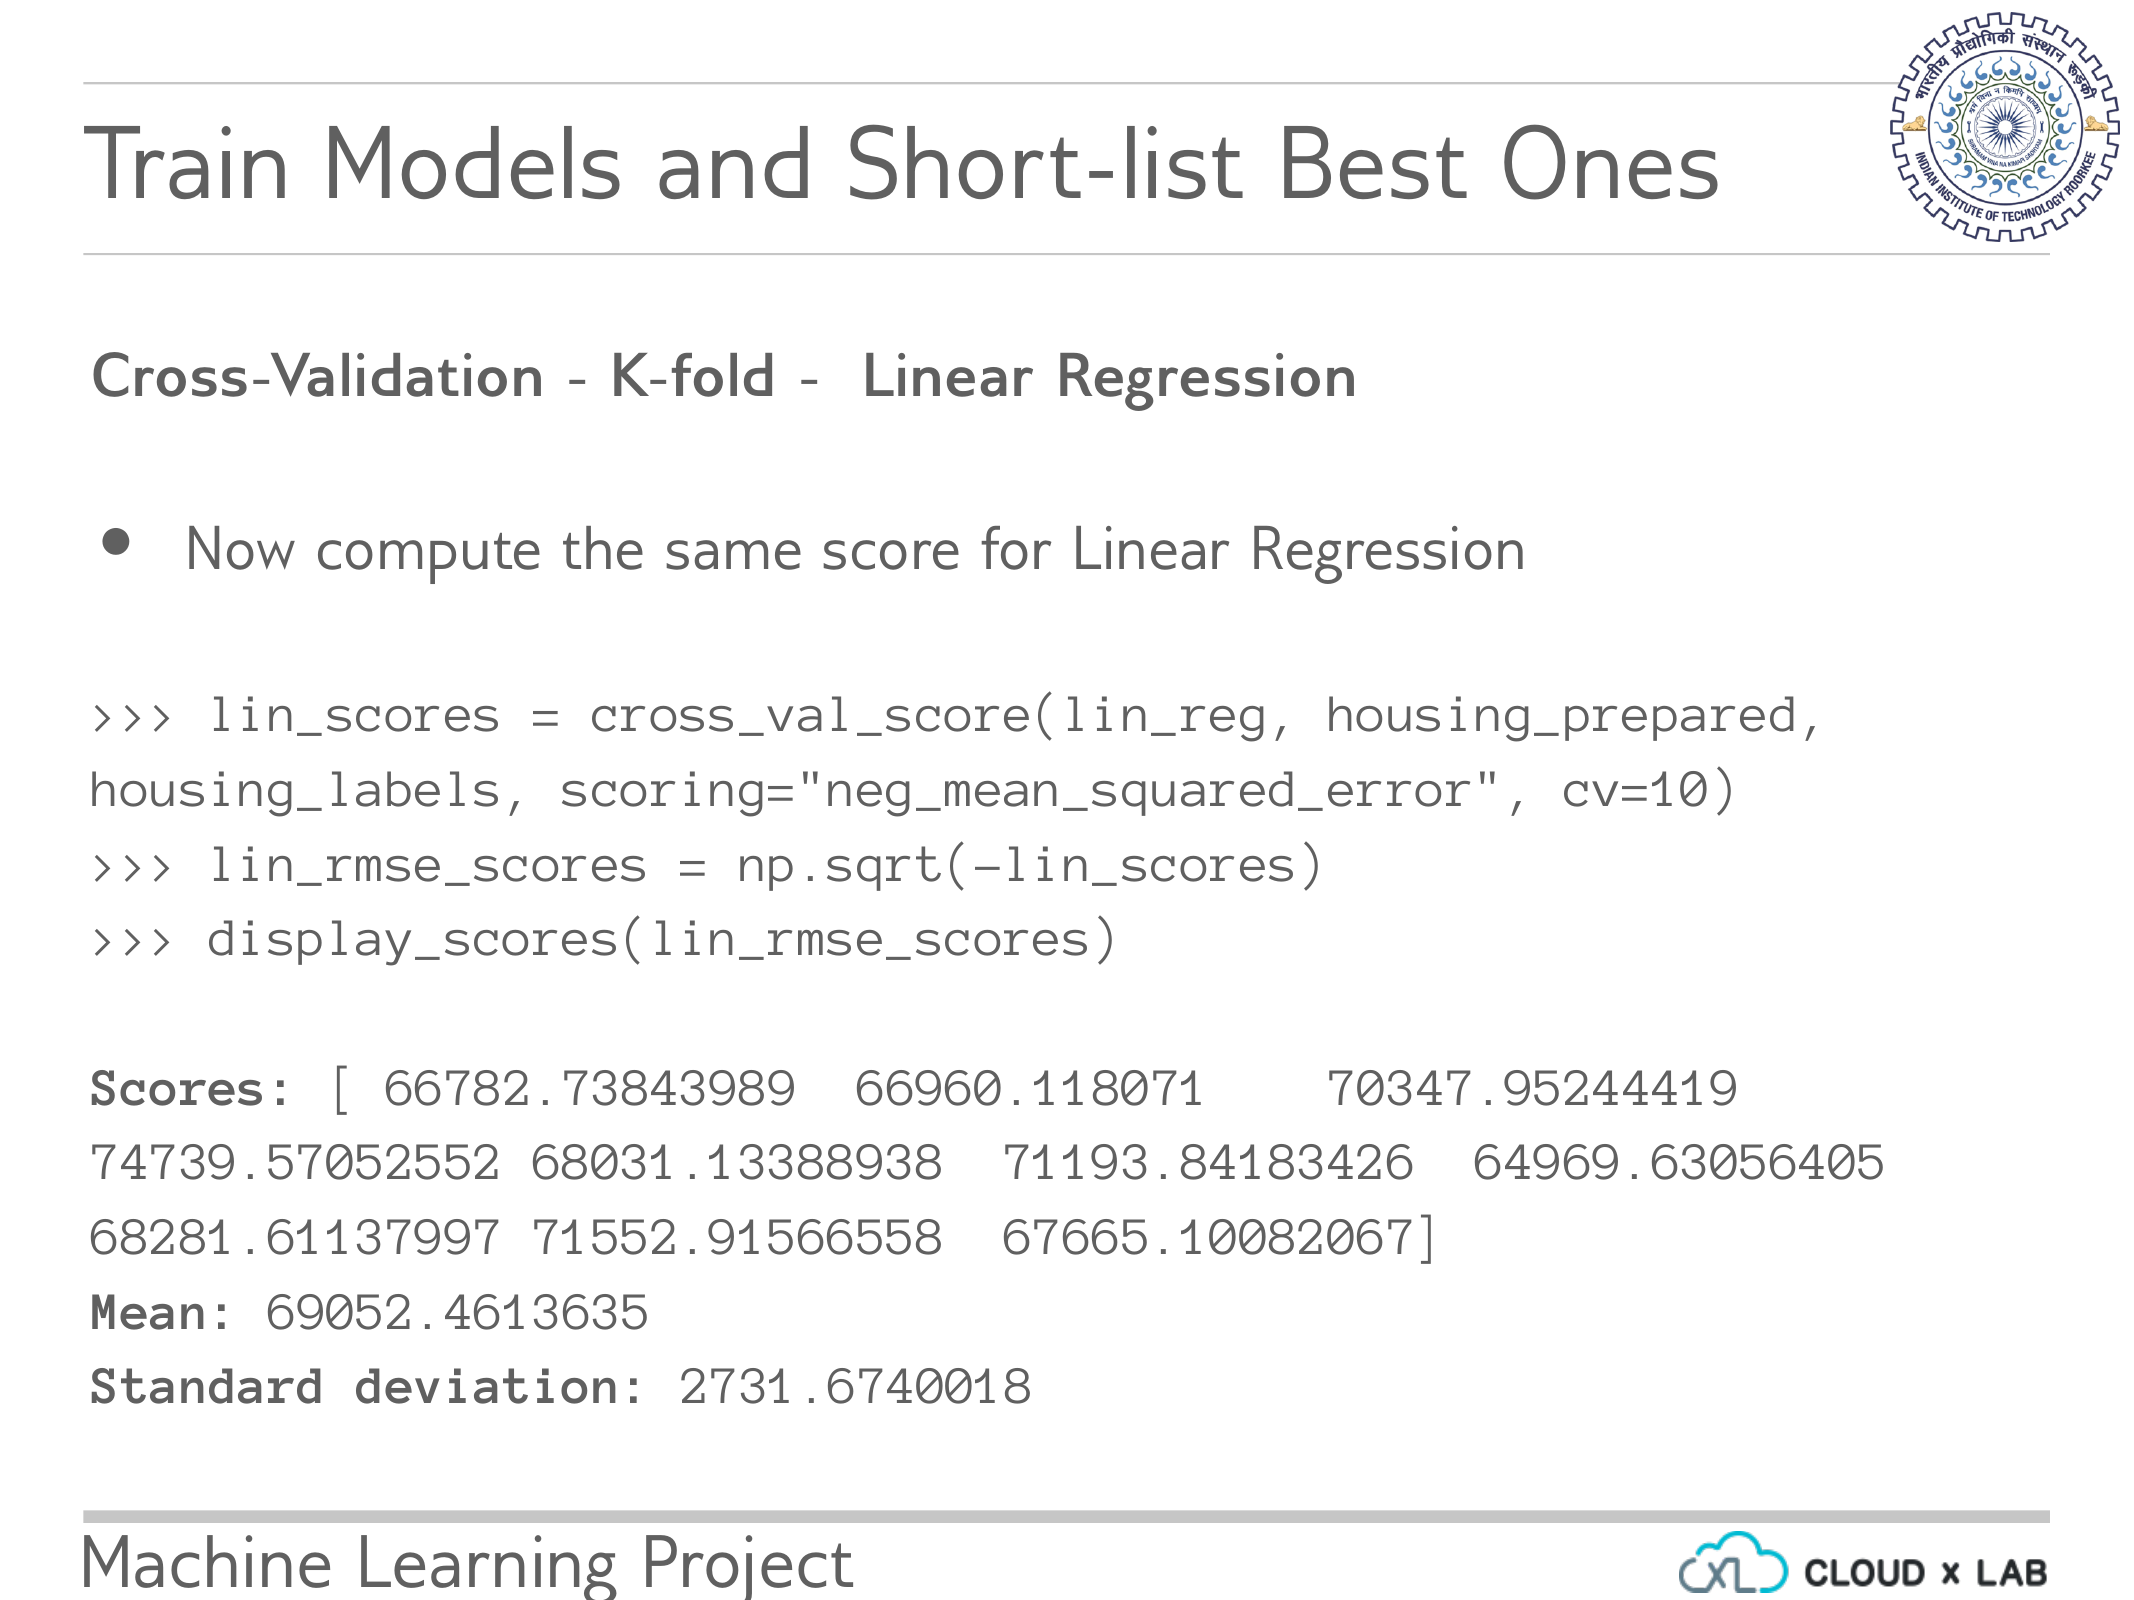

Train Models and Short-list Best Ones
Cross-Validation - K-fold -  Linear Regression

 Now compute the same score for Linear Regression

>>> lin_scores = cross_val_score(lin_reg, housing_prepared, housing_labels, scoring="neg_mean_squared_error", cv=10)
>>> lin_rmse_scores = np.sqrt(-lin_scores)
>>> display_scores(lin_rmse_scores)

Scores: [ 66782.73843989  66960.118071    70347.95244419  74739.57052552 68031.13388938  71193.84183426  64969.63056405  68281.61137997 71552.91566558  67665.10082067]
Mean: 69052.4613635
Standard deviation: 2731.6740018